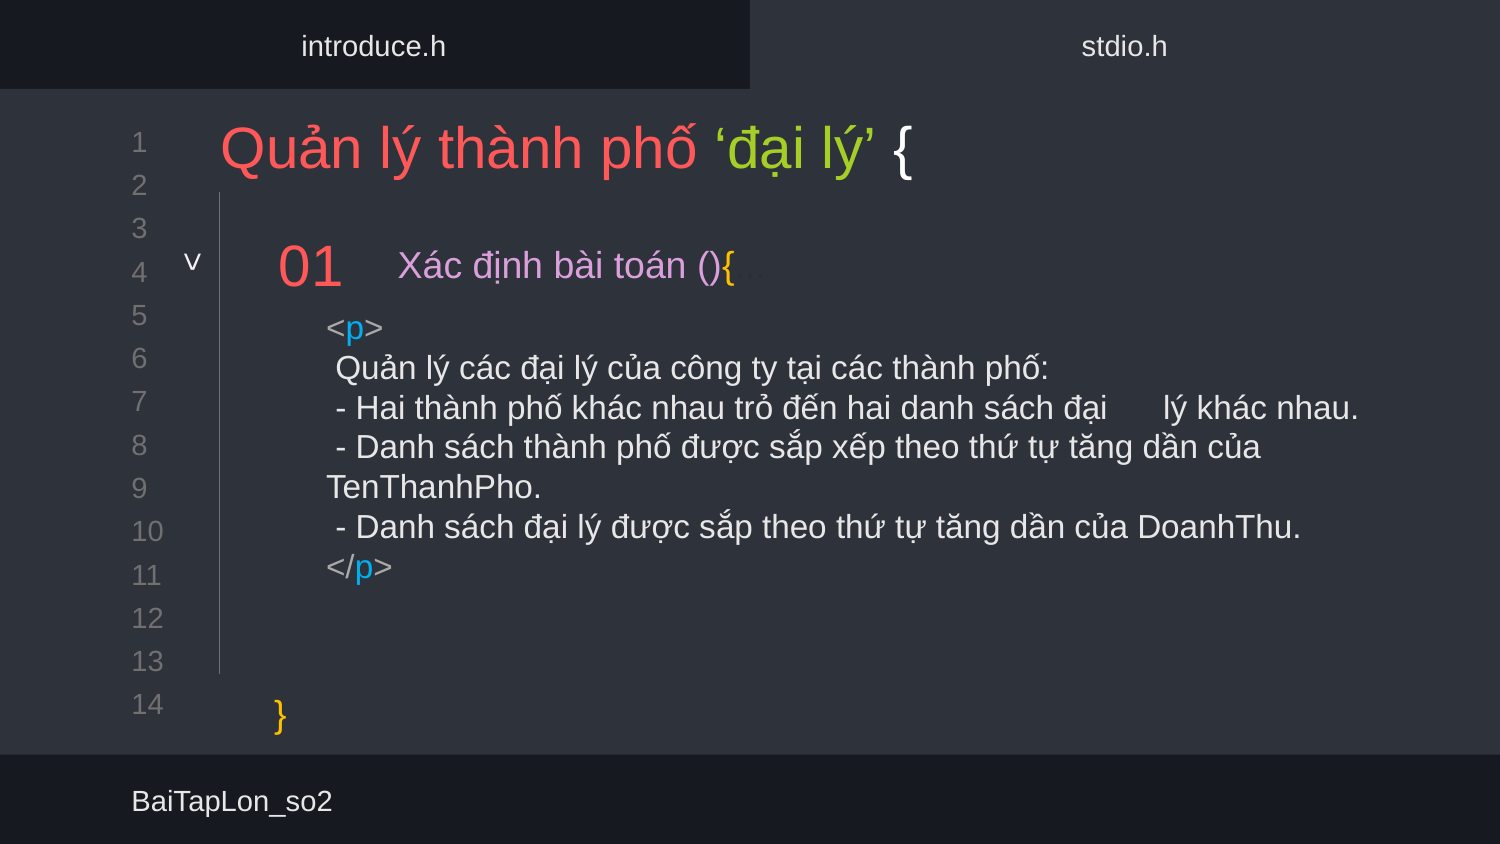

introduce.h
stdio.h
Quản lý thành phố ‘đại lý’ {
>
# 01
Xác định bài toán (){...
<p>
 Quản lý các đại lý của công ty tại các thành phố:
 - Hai thành phố khác nhau trỏ đến hai danh sách đại      lý khác nhau.
 - Danh sách thành phố được sắp xếp theo thứ tự tăng dần của TenThanhPho.
 - Danh sách đại lý được sắp theo thứ tự tăng dần của DoanhThu.
</p>
}
BaiTapLon_so2
Xác định cấu trúc dữ liệu (){...
02
Xác định các thuật toán (){...
03
}